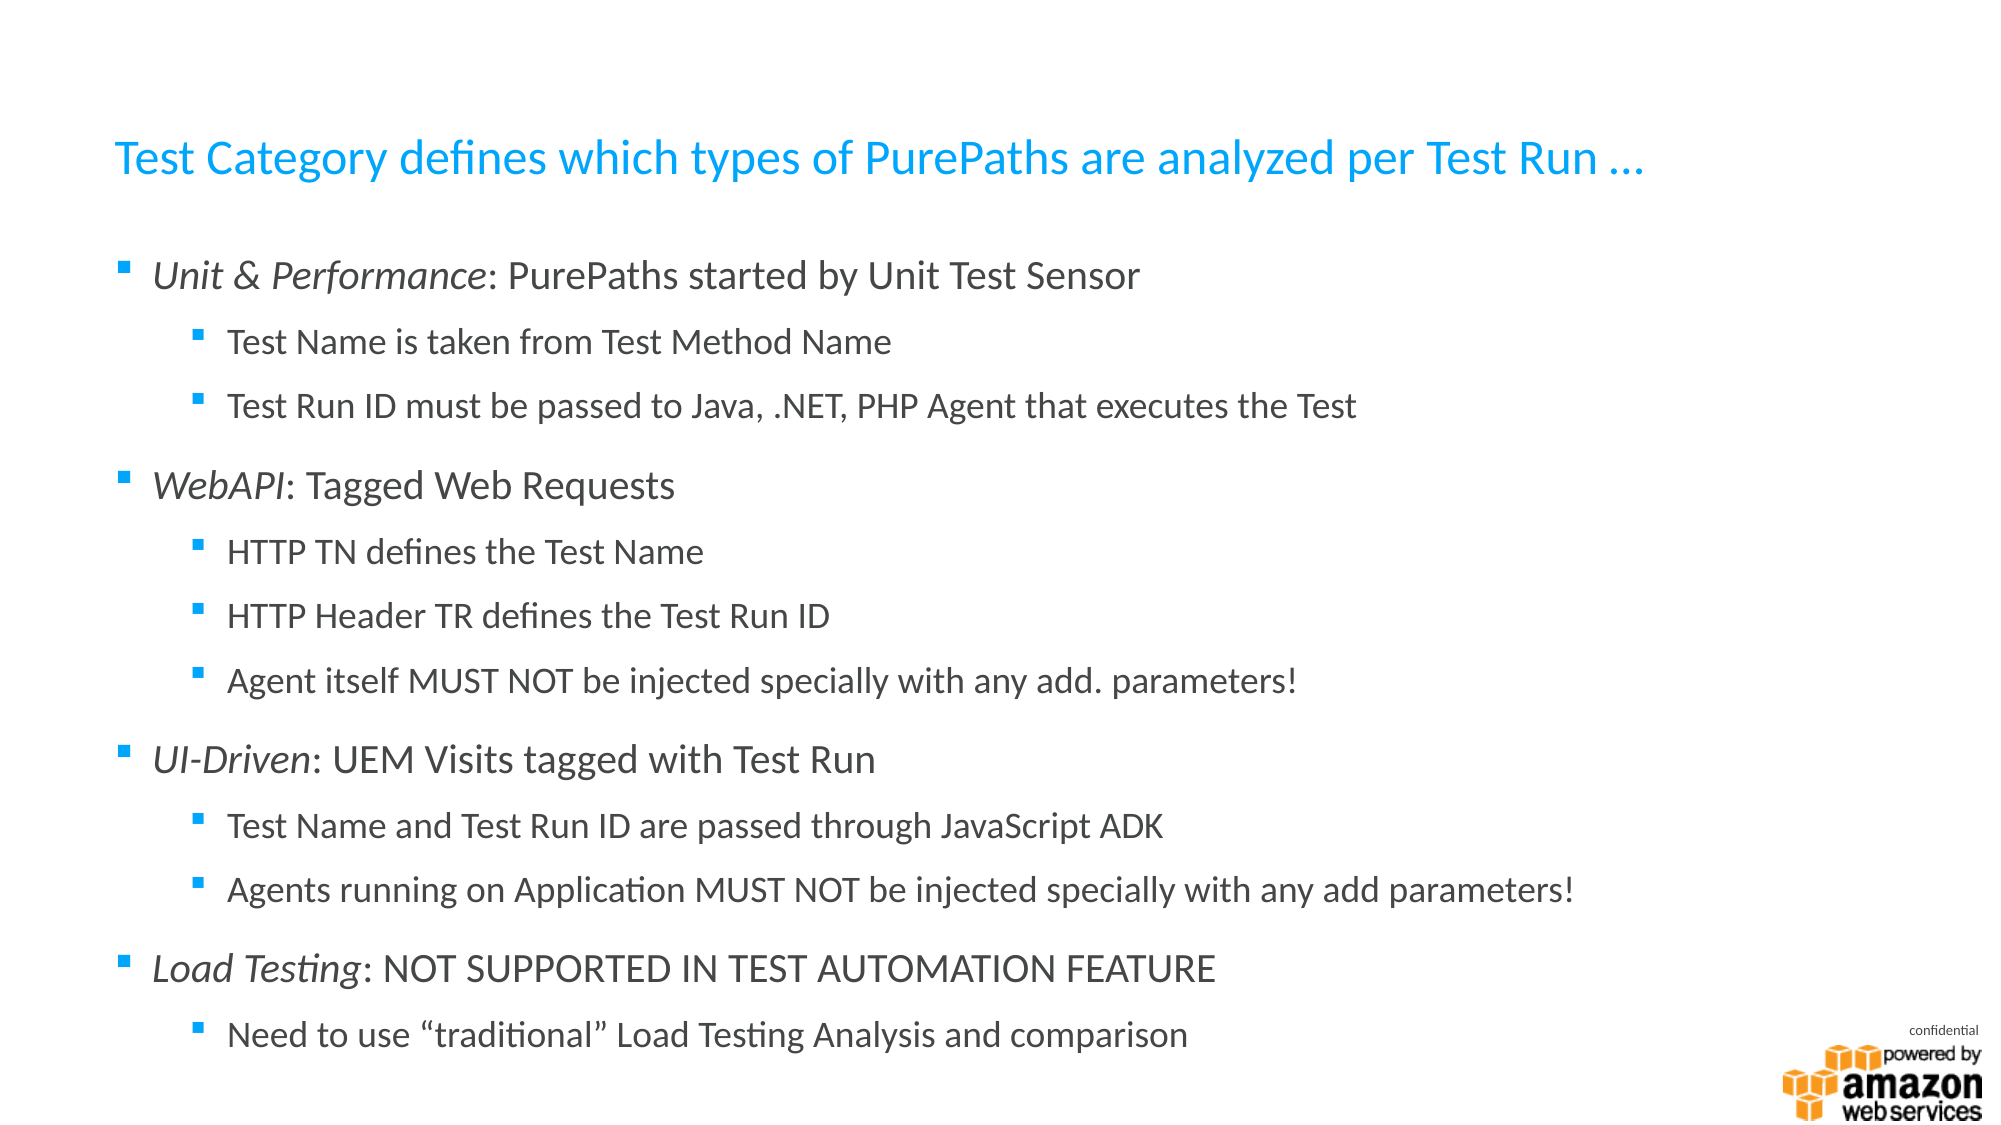

# Test Category defines which types of PurePaths are analyzed per Test Run …
Unit & Performance: PurePaths started by Unit Test Sensor
Test Name is taken from Test Method Name
Test Run ID must be passed to Java, .NET, PHP Agent that executes the Test
WebAPI: Tagged Web Requests
HTTP TN defines the Test Name
HTTP Header TR defines the Test Run ID
Agent itself MUST NOT be injected specially with any add. parameters!
UI-Driven: UEM Visits tagged with Test Run
Test Name and Test Run ID are passed through JavaScript ADK
Agents running on Application MUST NOT be injected specially with any add parameters!
Load Testing: NOT SUPPORTED IN TEST AUTOMATION FEATURE
Need to use “traditional” Load Testing Analysis and comparison